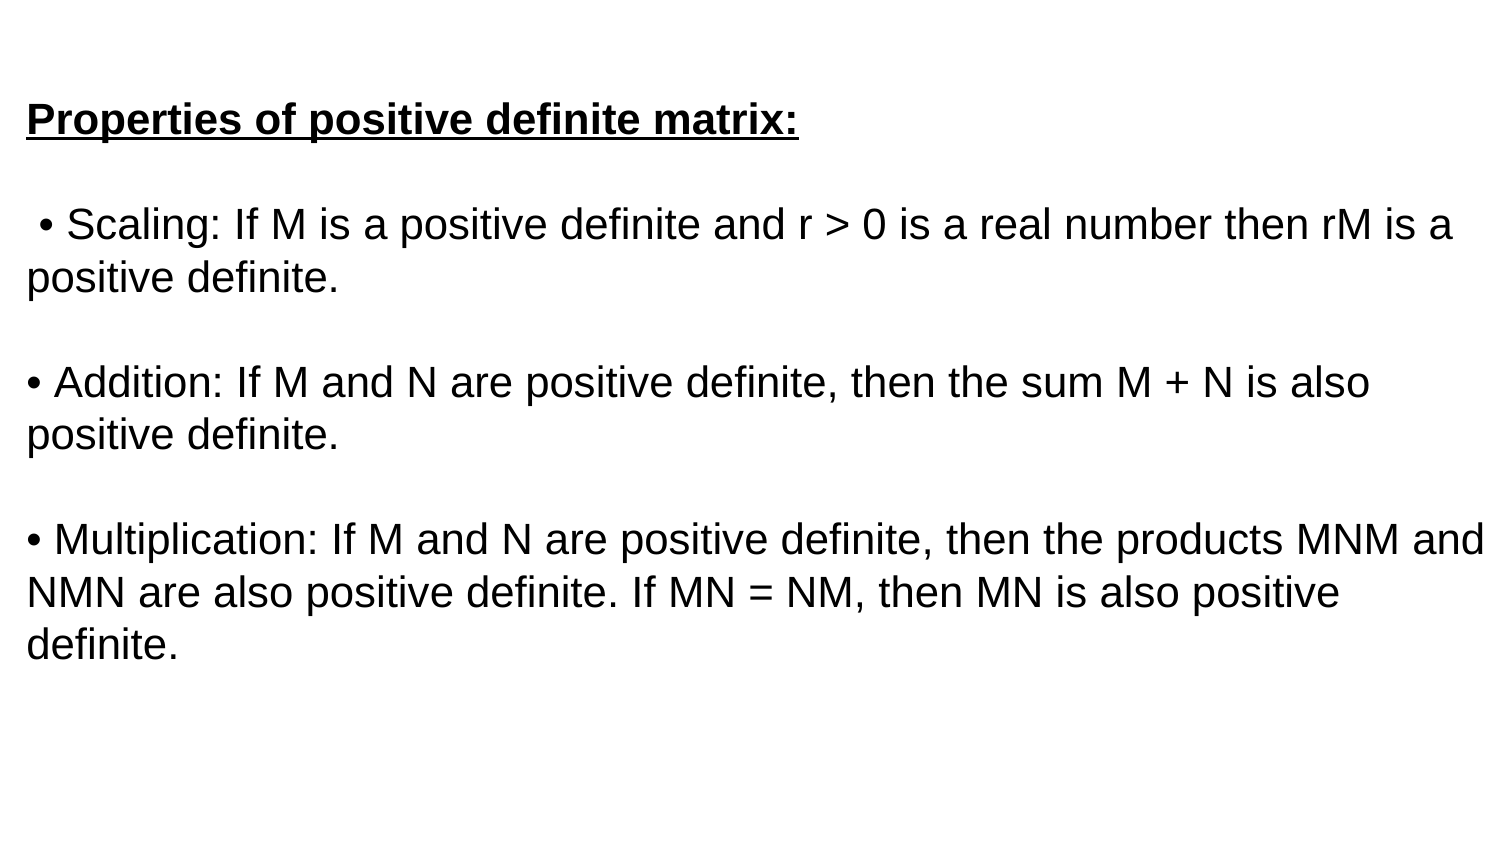

Properties of positive definite matrix:

 • Scaling: If M is a positive definite and r > 0 is a real number then rM is a positive definite.

• Addition: If M and N are positive definite, then the sum M + N is also positive definite.

• Multiplication: If M and N are positive definite, then the products MNM and NMN are also positive definite. If MN = NM, then MN is also positive definite.